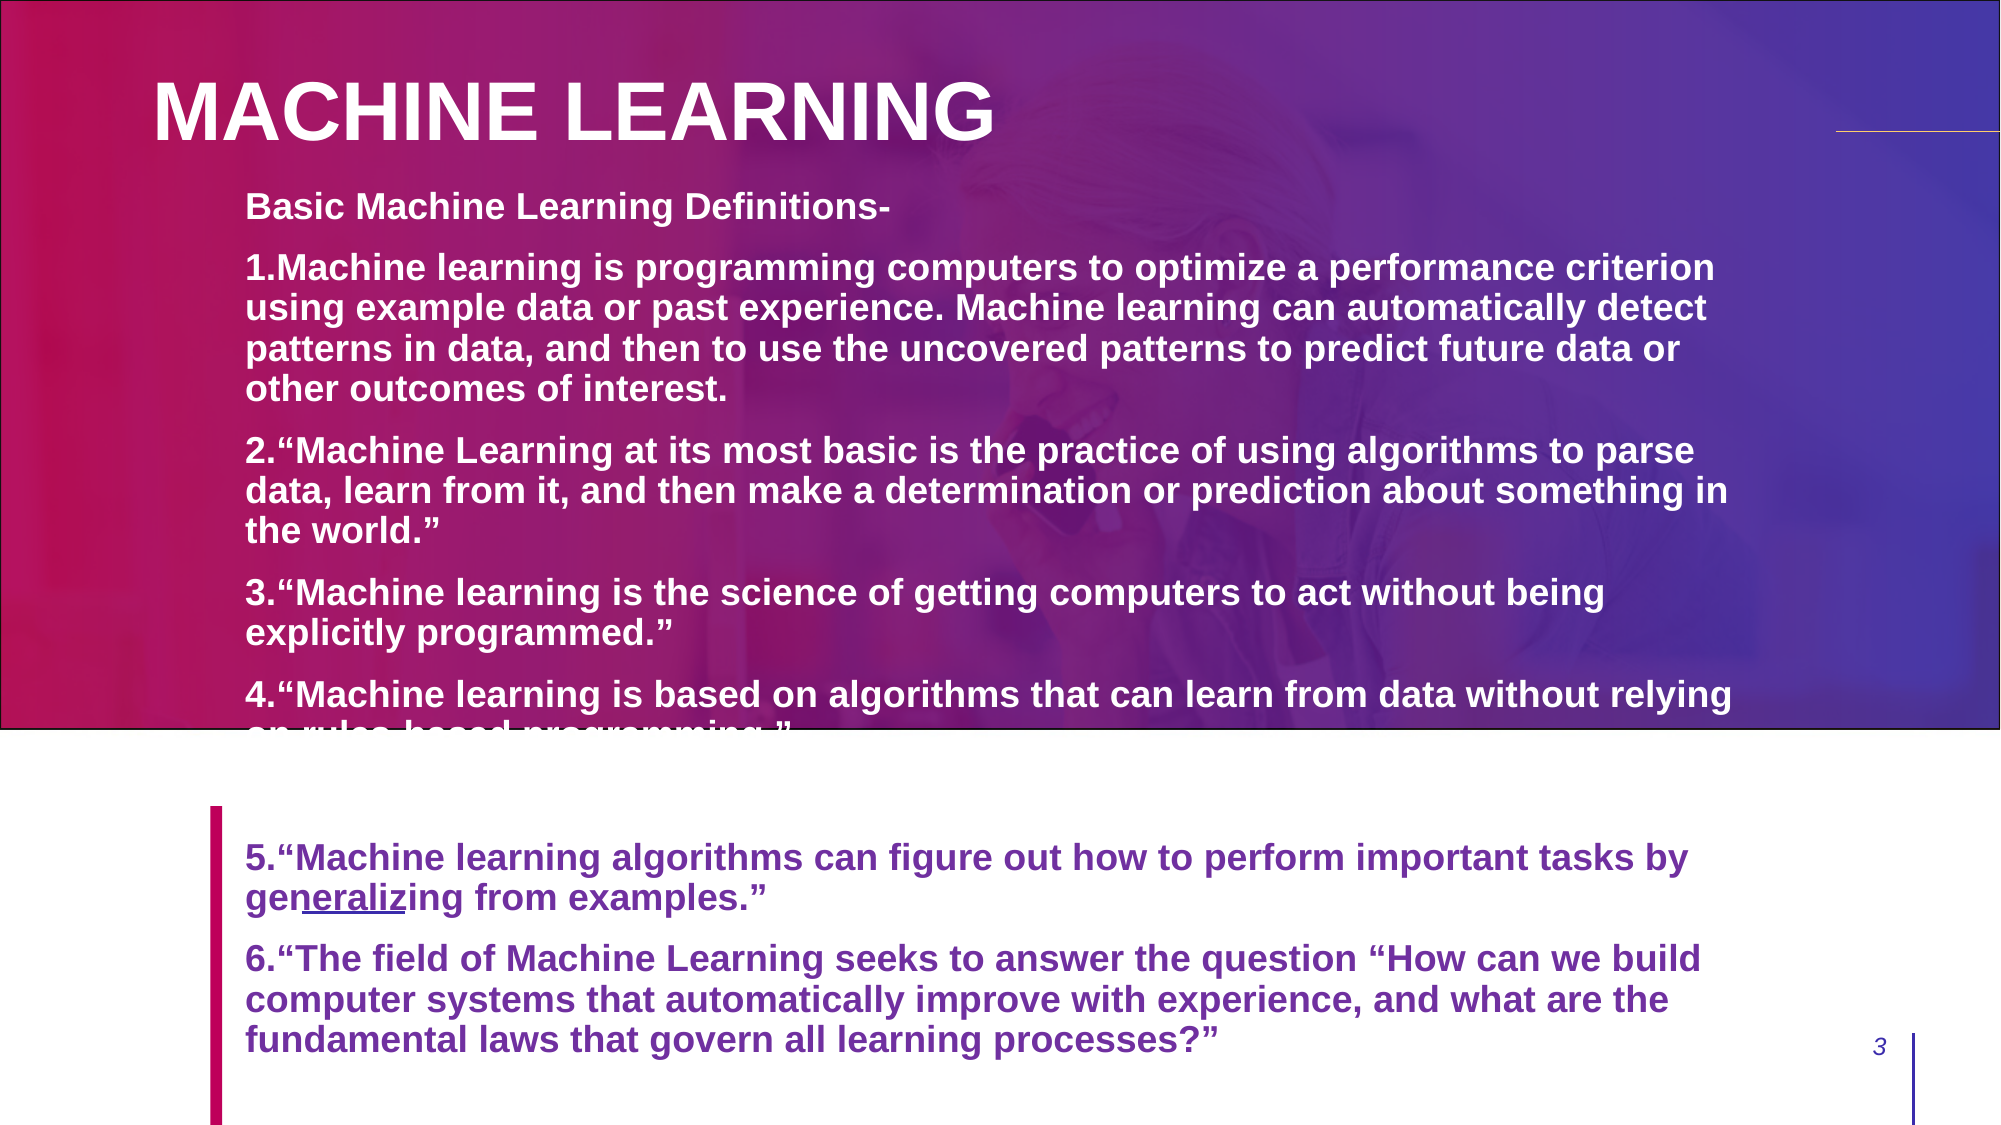

# MACHINE LEARNING
Basic Machine Learning Definitions-
1.Machine learning is programming computers to optimize a performance criterion using example data or past experience. Machine learning can automatically detect patterns in data, and then to use the uncovered patterns to predict future data or other outcomes of interest.
2.“Machine Learning at its most basic is the practice of using algorithms to parse data, learn from it, and then make a determination or prediction about something in the world.”
3.“Machine learning is the science of getting computers to act without being explicitly programmed.”
4.“Machine learning is based on algorithms that can learn from data without relying on rules-based programming.”

5.“Machine learning algorithms can figure out how to perform important tasks by generalizing from examples.”
6.“The field of Machine Learning seeks to answer the question “How can we build computer systems that automatically improve with experience, and what are the fundamental laws that govern all learning processes?”

3